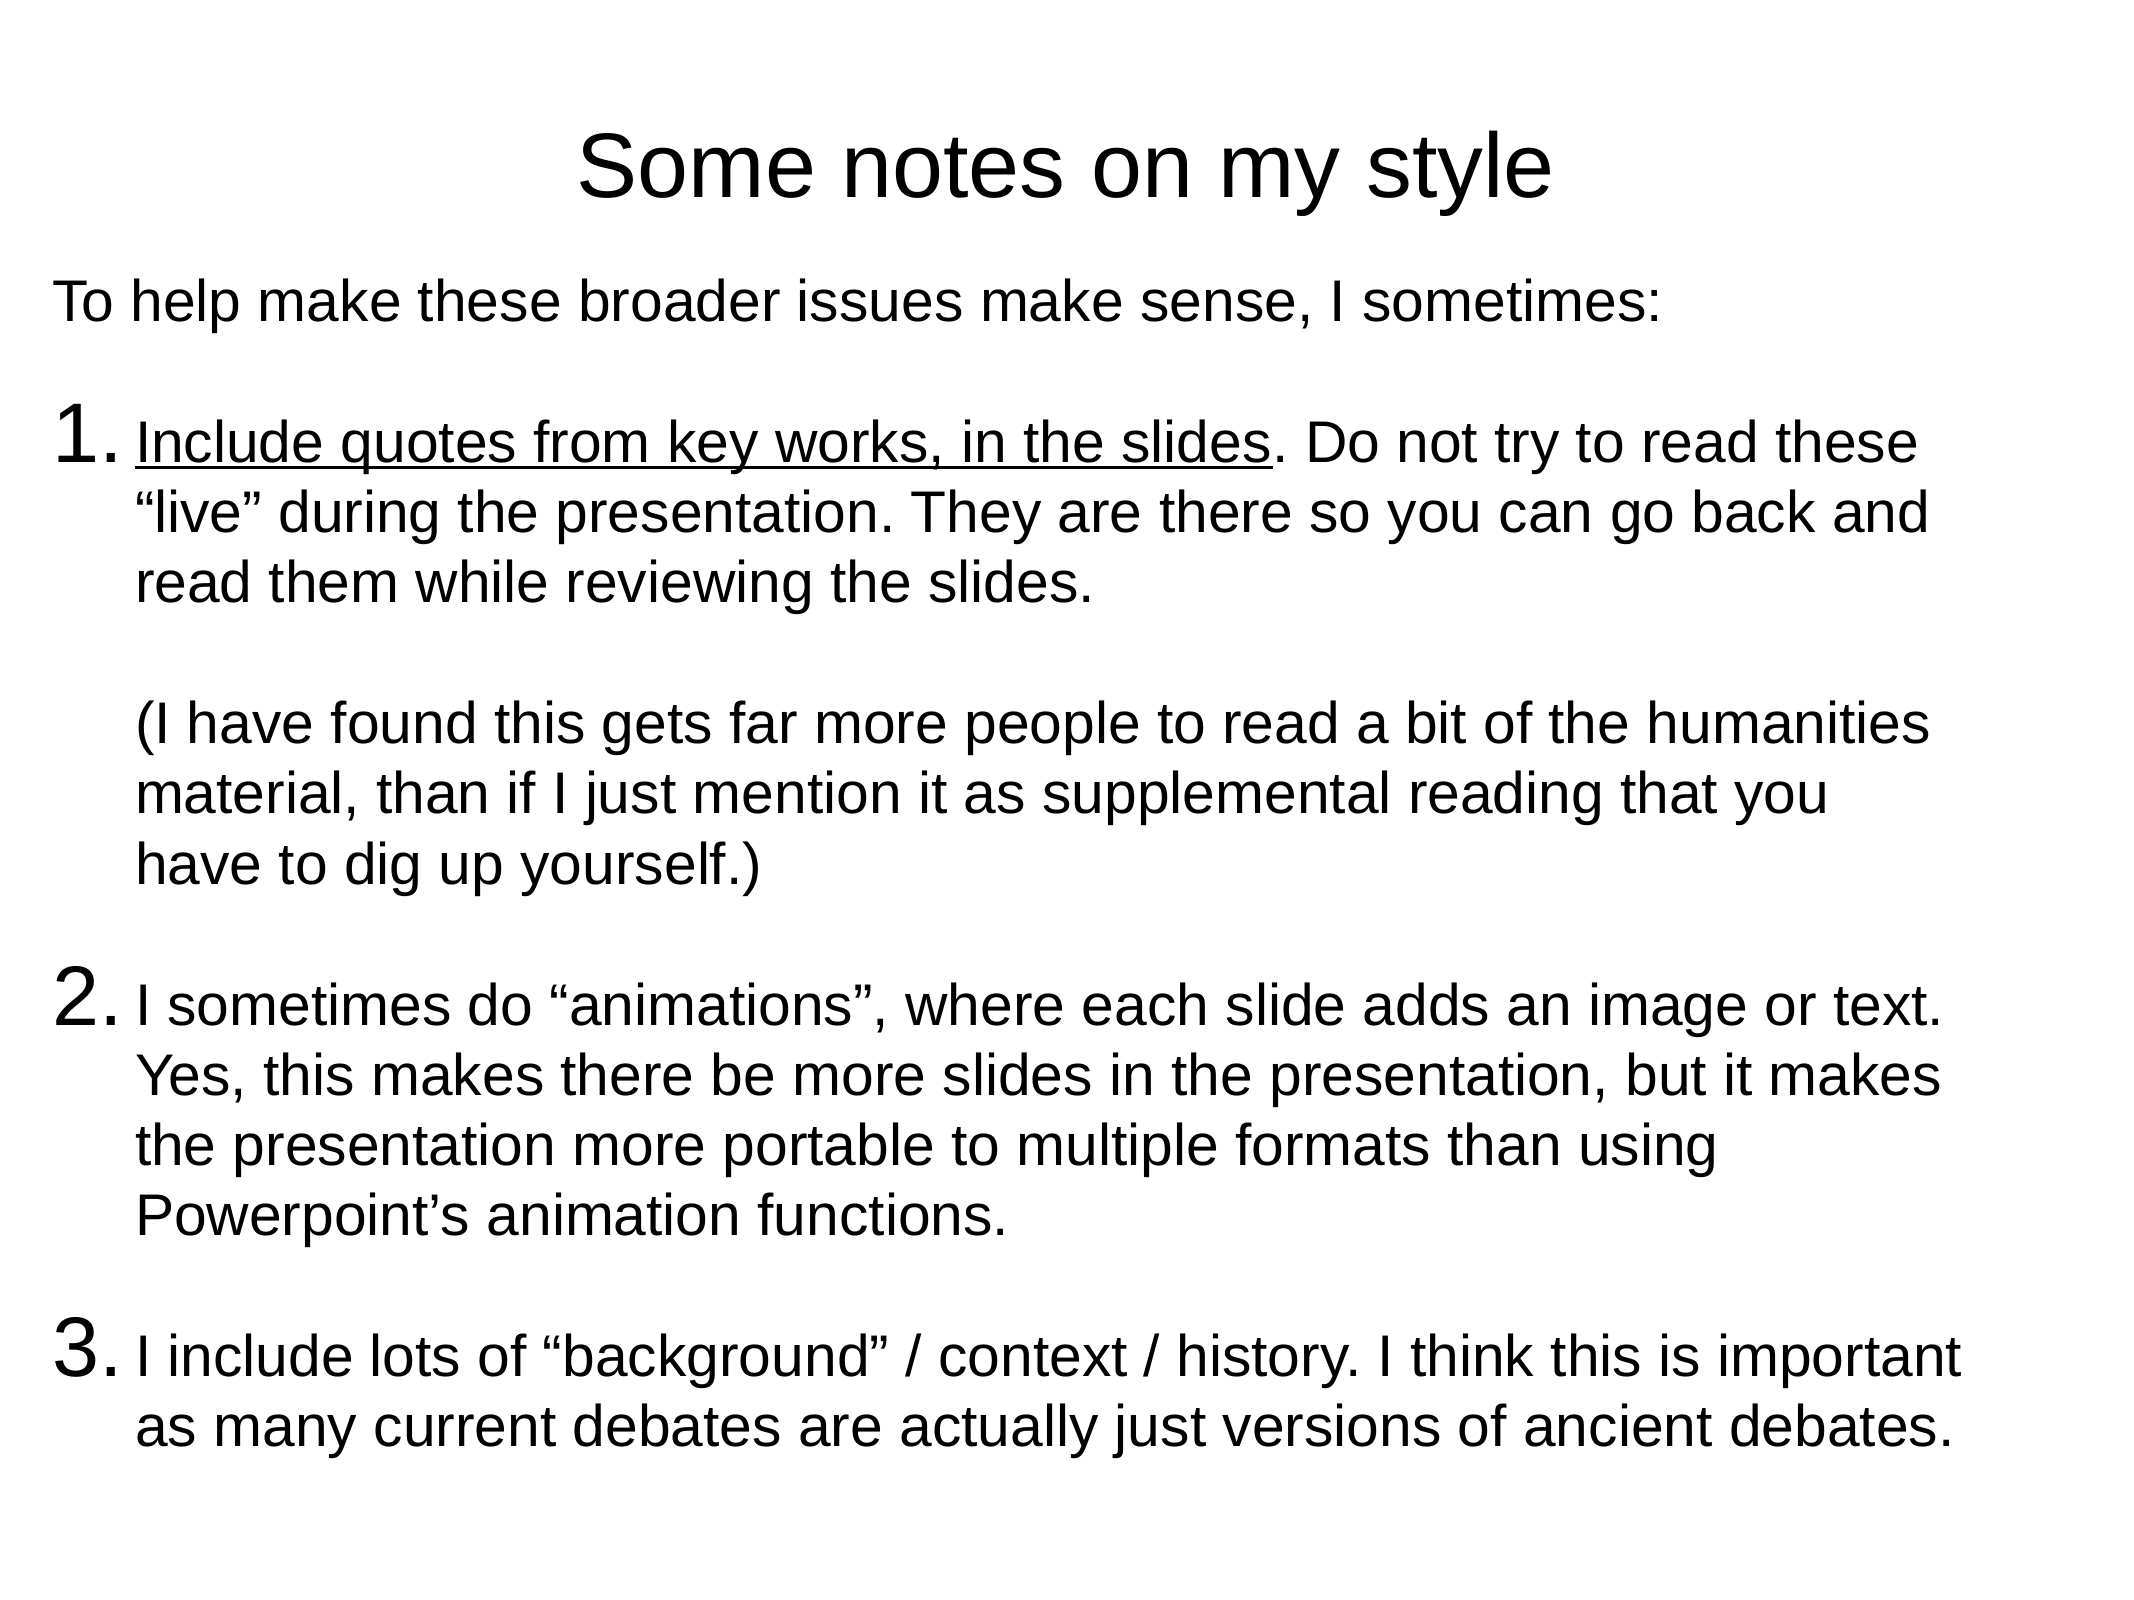

# Some notes on my style
To help make these broader issues make sense, I sometimes:

Include quotes from key works, in the slides. Do not try to read these “live” during the presentation. They are there so you can go back and read them while reviewing the slides.
(I have found this gets far more people to read a bit of the humanities material, than if I just mention it as supplemental reading that you have to dig up yourself.)
I sometimes do “animations”, where each slide adds an image or text. Yes, this makes there be more slides in the presentation, but it makes the presentation more portable to multiple formats than using Powerpoint’s animation functions.
I include lots of “background” / context / history. I think this is important as many current debates are actually just versions of ancient debates.